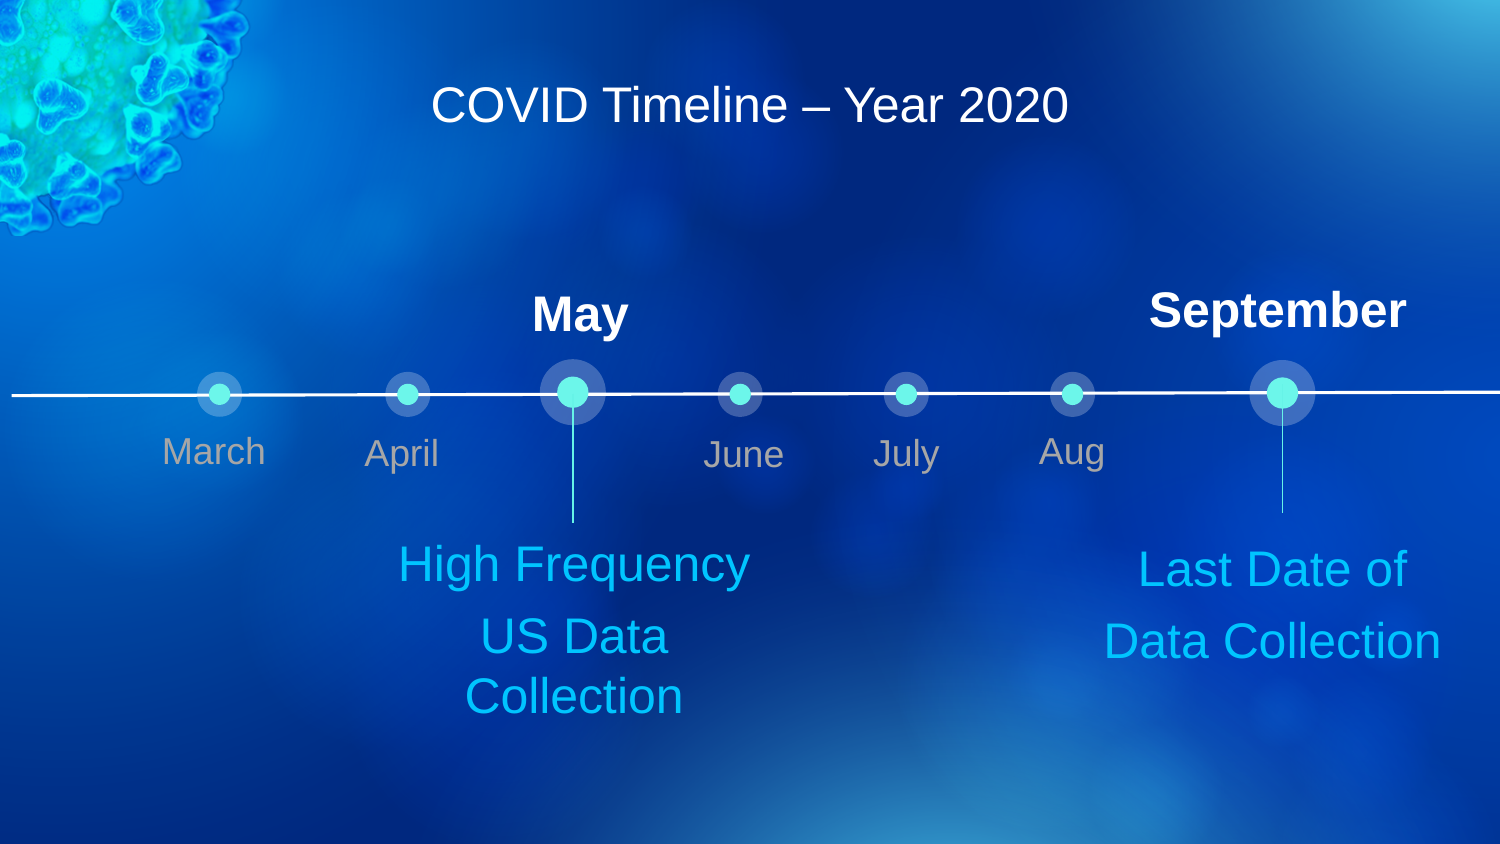

# COVID Timeline – Year 2020
September
May

Aug
March
April
July
June
High Frequency
US Data Collection
Last Date of
Data Collection